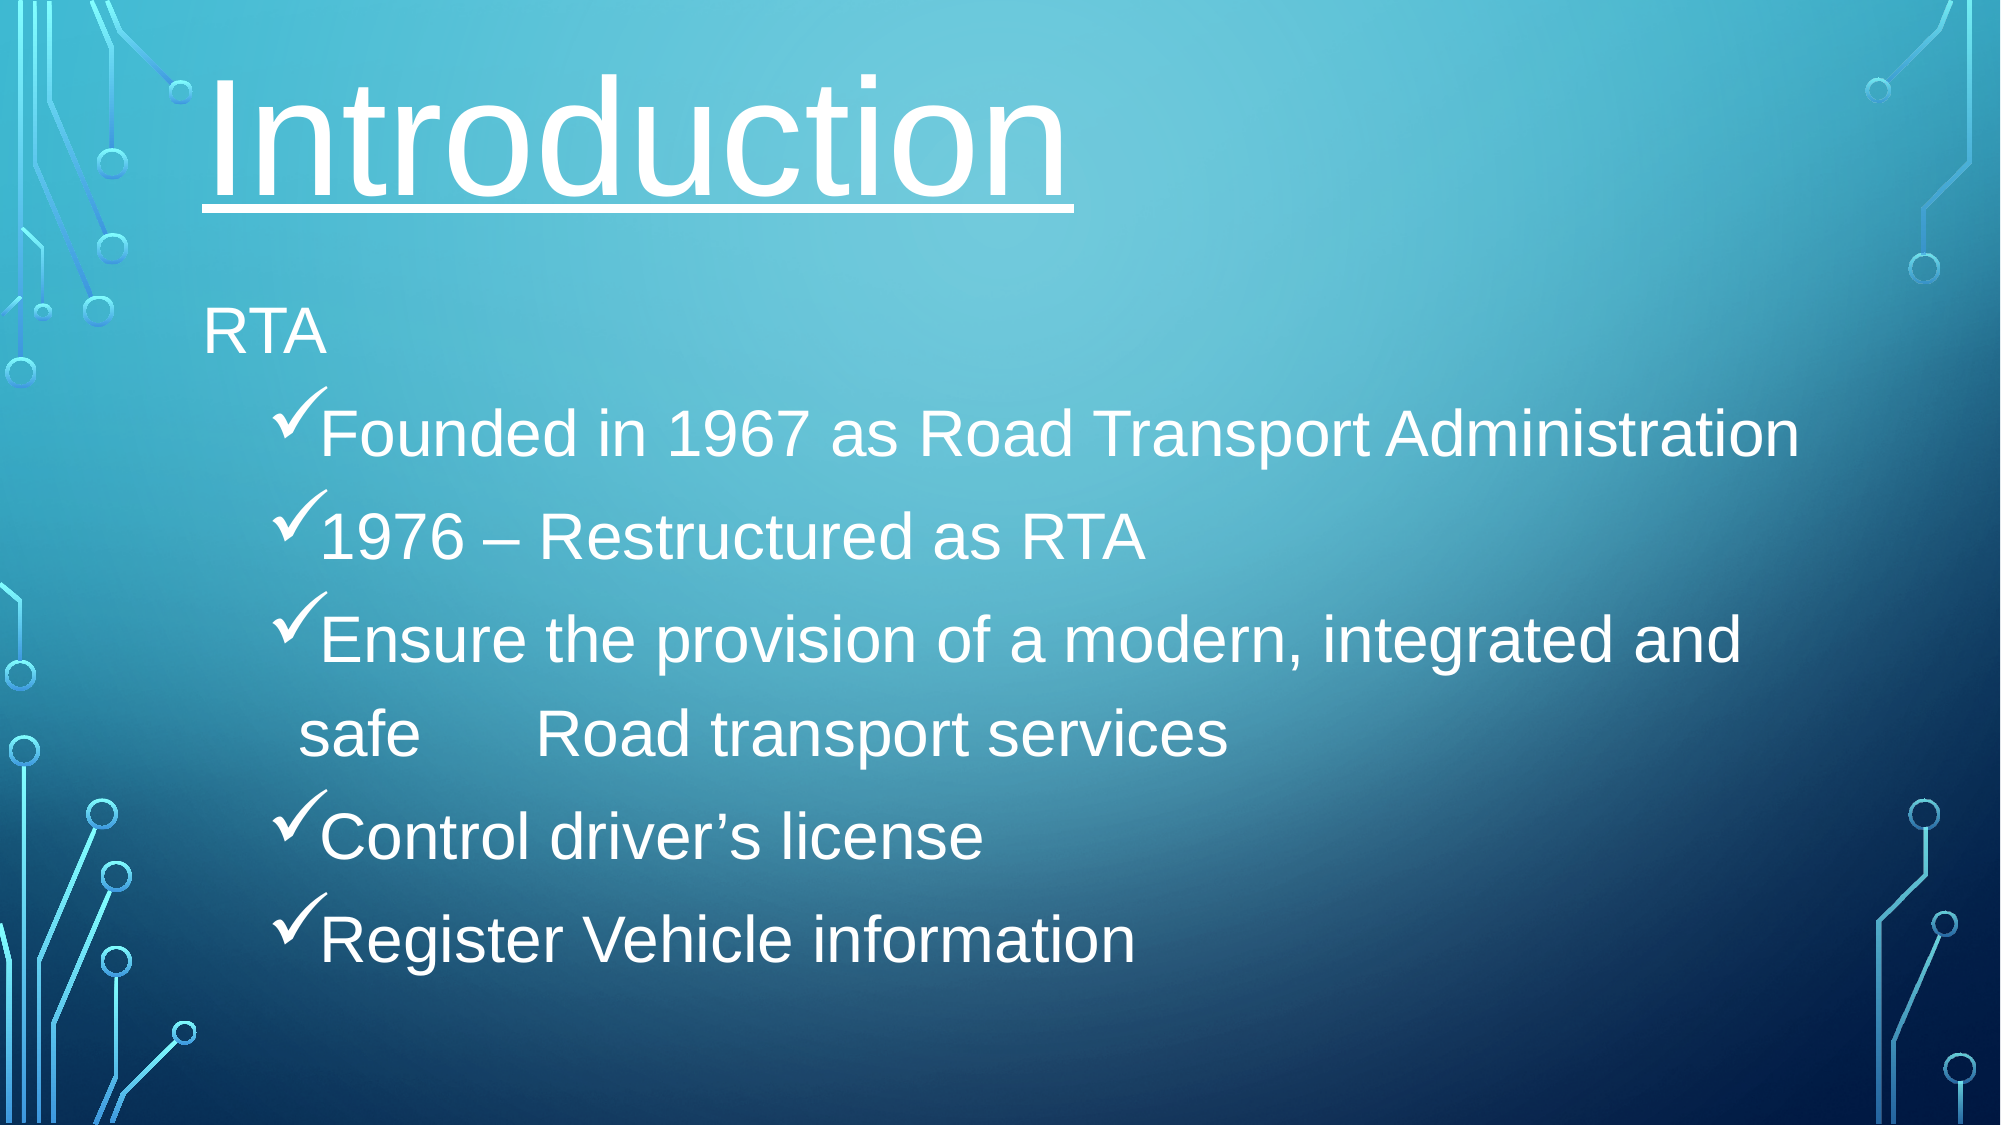

# Introduction
RTA
Founded in 1967 as Road Transport Administration
1976 – Restructured as RTA
Ensure the provision of a modern, integrated and safe 	Road transport services
Control driver’s license
Register Vehicle information